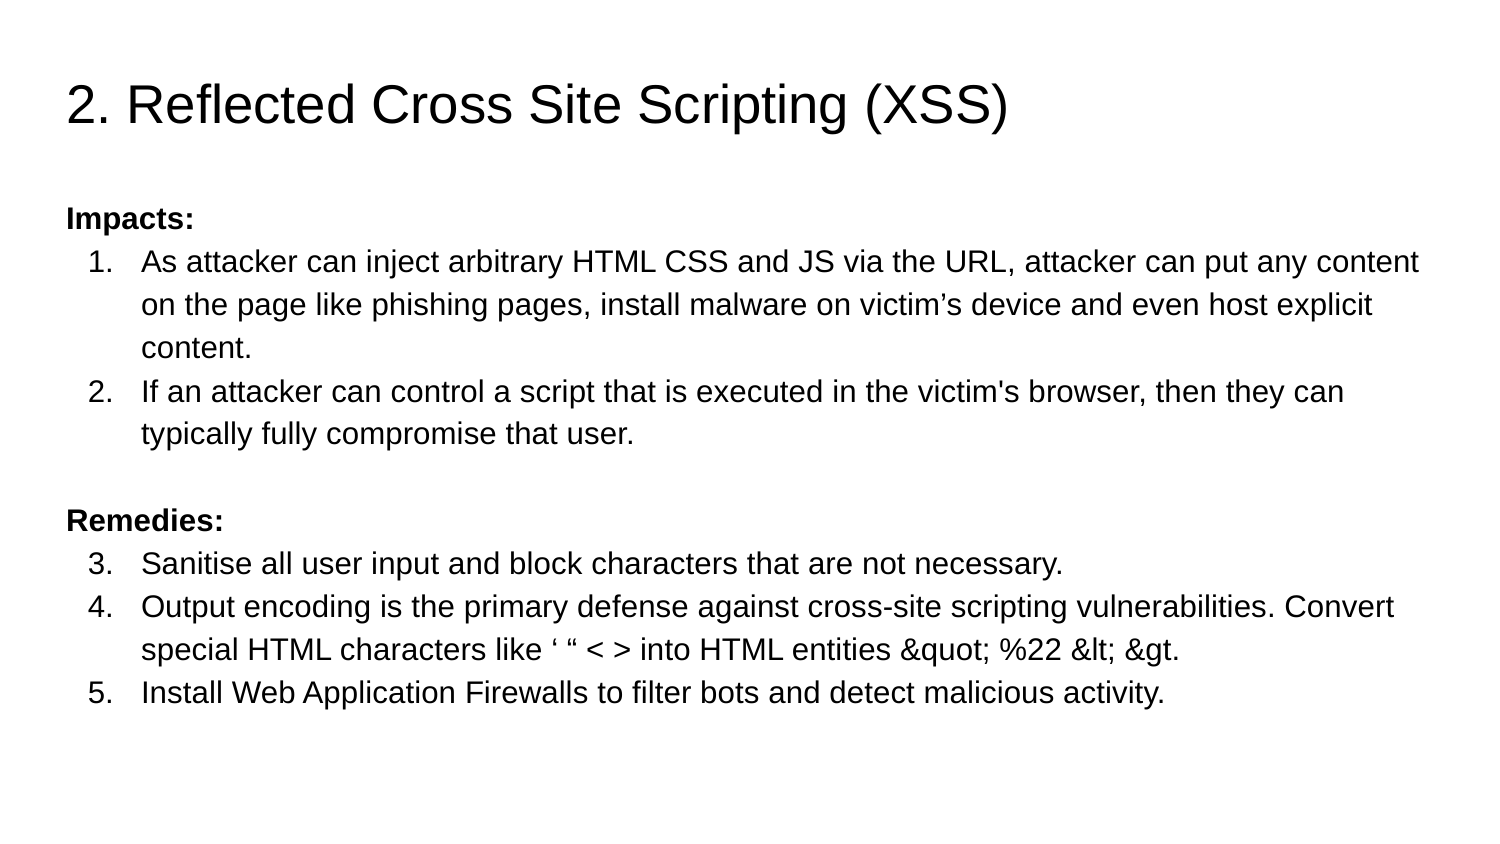

# 2. Reflected Cross Site Scripting (XSS)
Impacts:
As attacker can inject arbitrary HTML CSS and JS via the URL, attacker can put any content on the page like phishing pages, install malware on victim’s device and even host explicit content.
If an attacker can control a script that is executed in the victim's browser, then they can typically fully compromise that user.

Remedies:
Sanitise all user input and block characters that are not necessary.
Output encoding is the primary defense against cross-site scripting vulnerabilities. Convert special HTML characters like ‘ “ < > into HTML entities &quot; %22 &lt; &gt.
Install Web Application Firewalls to filter bots and detect malicious activity.